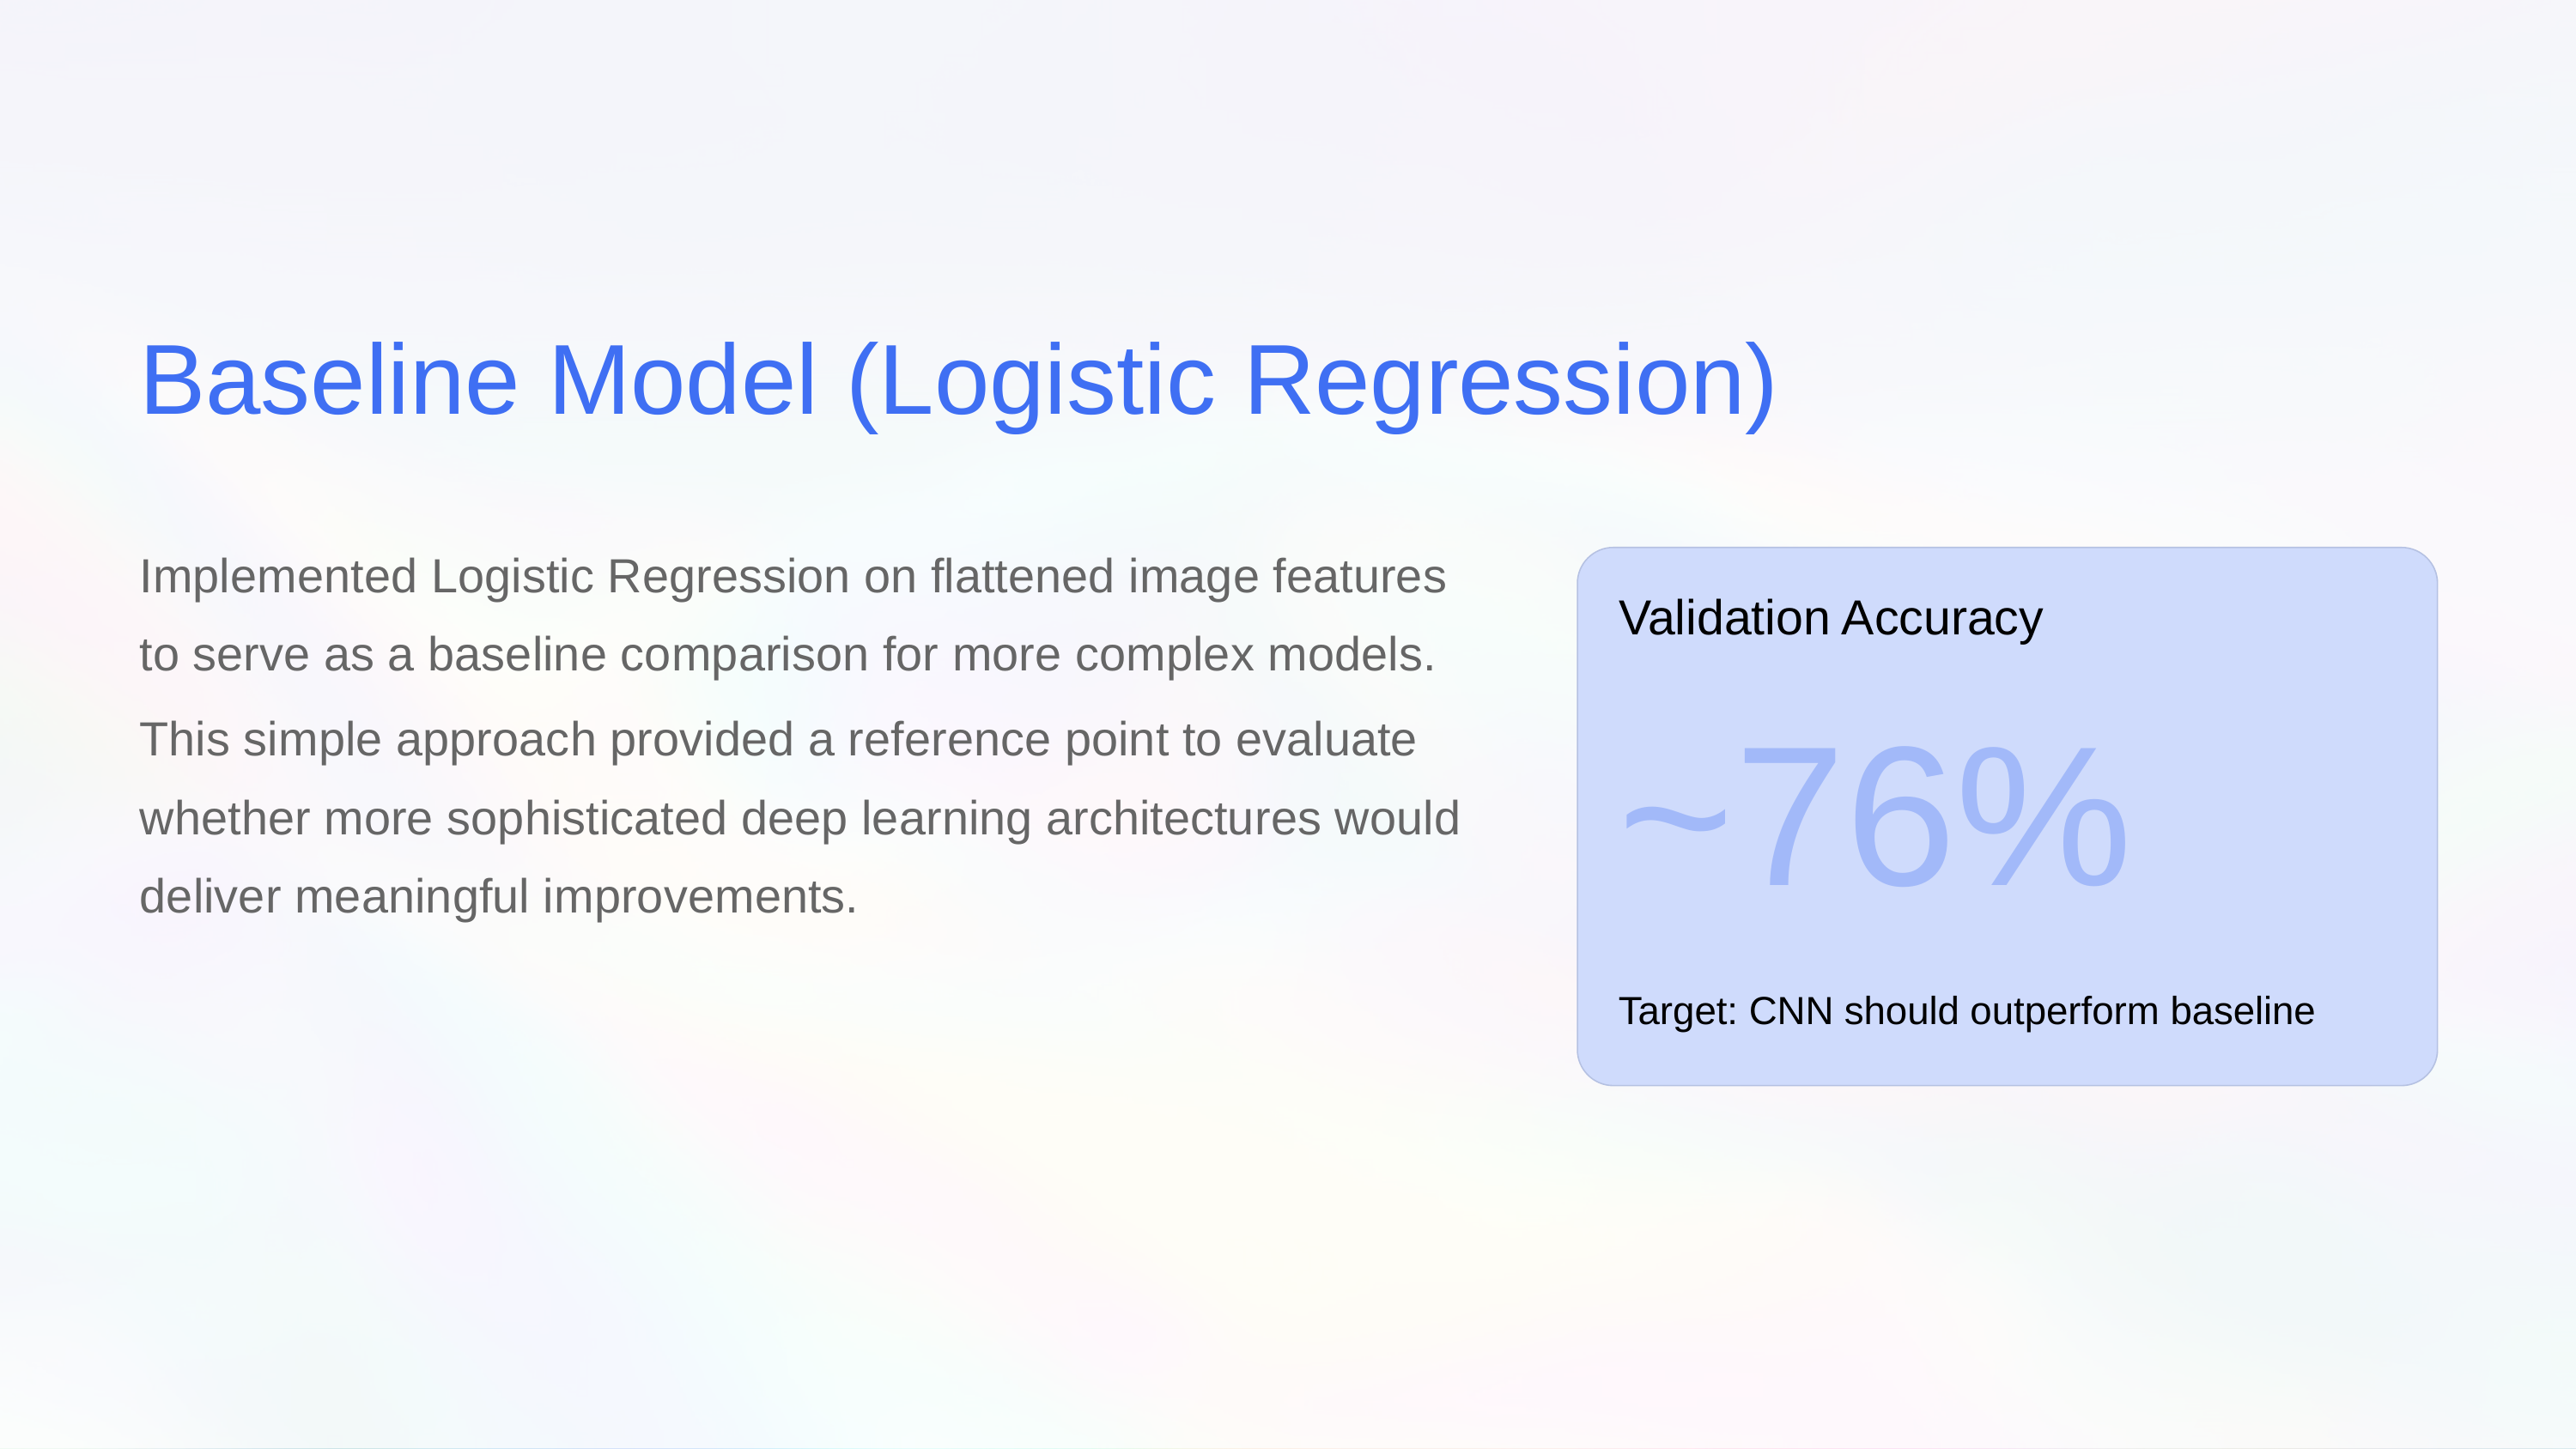

Baseline Model (Logistic Regression)
Implemented Logistic Regression on flattened image features to serve as a baseline comparison for more complex models.

Validation Accuracy
~76%
This simple approach provided a reference point to evaluate whether more sophisticated deep learning architectures would deliver meaningful improvements.
Target: CNN should outperform baseline